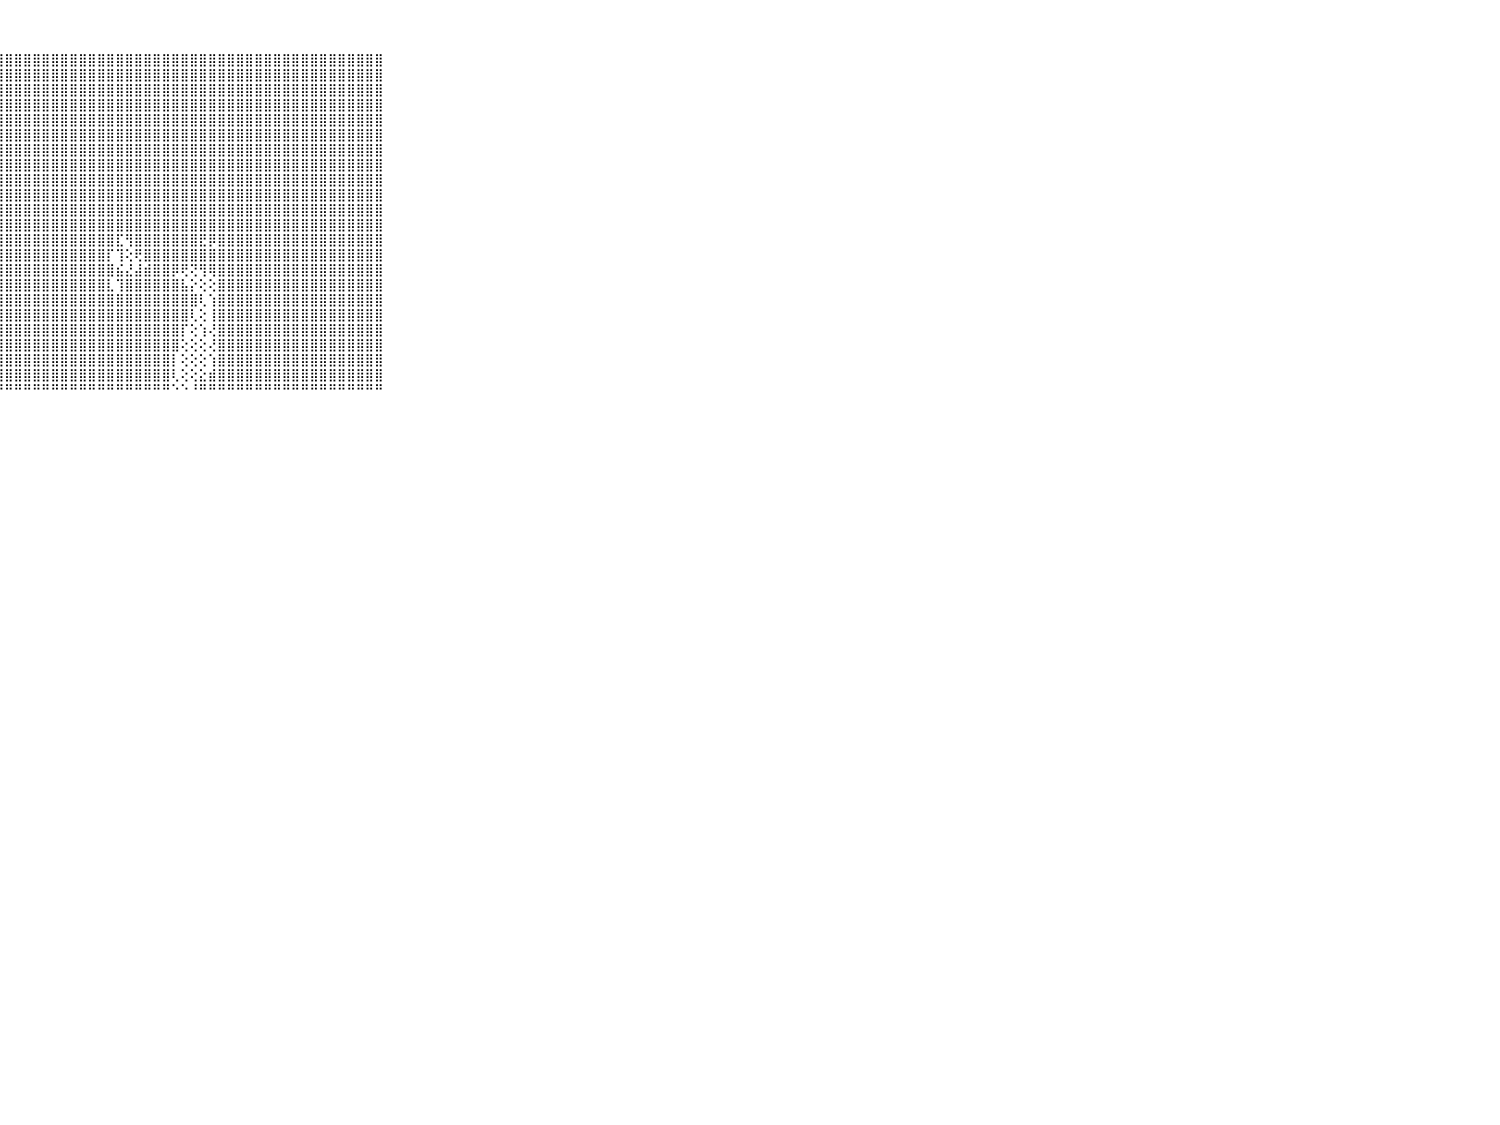

⠀⠀⠀⠀⠀⠀⠀⠀⠀⠀⠀⣿⣿⣿⣿⣿⣿⣿⣿⣿⣿⣿⣿⣿⣿⣿⣿⣿⣿⣿⣿⣿⣿⣿⣿⣿⣿⣿⣿⣿⣿⣿⣿⣿⣿⣿⣿⣿⣿⣿⣿⣿⣿⣿⣿⣿⣿⣿⣿⣿⣿⣿⣿⣿⣿⣿⣿⣿⣿⠀⠀⠀⠀⠀⠀⠀⠀⠀⠀⠀⠀
⠀⠀⠀⠀⠀⠀⠀⠀⠀⠀⠀⣿⣿⣿⣿⣿⣿⣿⣿⣿⣿⣿⣿⣿⣿⣿⣿⣿⣿⣿⣿⣿⣿⣿⣿⣿⣿⣿⣿⣿⣿⣿⣿⣿⣿⣿⣿⣿⣿⣿⣿⣿⣿⣿⣿⣿⣿⣿⣿⣿⣿⣿⣿⣿⣿⣿⣿⣿⣿⠀⠀⠀⠀⠀⠀⠀⠀⠀⠀⠀⠀
⠀⠀⠀⠀⠀⠀⠀⠀⠀⠀⠀⣿⣿⣿⣿⣿⣿⣿⣿⣿⣿⣿⣿⣿⣿⣿⣿⣿⣿⣿⣿⣿⣿⣿⣿⣿⣿⣿⣿⣿⣿⣿⣿⣿⣿⣿⣿⣿⣿⣿⣿⣿⣿⣿⣿⣿⣿⣿⣿⣿⣿⣿⣿⣿⣿⣿⣿⣿⣿⠀⠀⠀⠀⠀⠀⠀⠀⠀⠀⠀⠀
⠀⠀⠀⠀⠀⠀⠀⠀⠀⠀⠀⣿⣿⣿⣿⣿⣿⣿⣿⣿⣿⣿⣿⣿⣿⣿⣿⣿⣿⣿⣿⣿⣿⣿⣿⣿⣿⣿⣿⣿⣿⣿⣿⣿⣿⣿⣿⣿⣿⣿⣿⣿⣿⣿⣿⣿⣿⣿⣿⣿⣿⣿⣿⣿⣿⣿⣿⣿⣿⠀⠀⠀⠀⠀⠀⠀⠀⠀⠀⠀⠀
⠀⠀⠀⠀⠀⠀⠀⠀⠀⠀⠀⣿⣿⣿⣿⣿⣿⣿⣿⣿⣿⣿⣿⣿⣿⣿⣿⣿⣿⣿⣿⣿⣿⣿⣿⣿⣿⣿⣿⣿⣿⣿⣿⣿⣿⣿⣿⣿⣿⣿⣿⣿⣿⣿⣿⣿⣿⣿⣿⣿⣿⣿⣿⣿⣿⣿⣿⣿⣿⠀⠀⠀⠀⠀⠀⠀⠀⠀⠀⠀⠀
⠀⠀⠀⠀⠀⠀⠀⠀⠀⠀⠀⣿⣿⣿⣿⣿⣿⣿⣿⣿⣿⣿⣿⣿⣿⣿⣿⣿⣿⣿⣿⣿⣿⣿⣿⣿⣿⣿⣿⣿⣿⣿⣿⣿⣿⣿⣿⣿⣿⣿⣿⣿⣿⣿⣿⣿⣿⣿⣿⣿⣿⣿⣿⣿⣿⣿⣿⣿⣿⠀⠀⠀⠀⠀⠀⠀⠀⠀⠀⠀⠀
⠀⠀⠀⠀⠀⠀⠀⠀⠀⠀⠀⣿⣿⣿⣿⣿⣿⣿⣿⣿⣿⣿⣿⣿⣿⣿⣿⣿⣿⣿⣿⣿⣿⣿⣿⣿⣿⣿⣿⣿⣿⣿⣿⣿⣿⣿⣿⣿⣿⣿⣿⣿⣿⣿⣿⣿⣿⣿⣿⣿⣿⣿⣿⣿⣿⣿⣿⣿⣿⠀⠀⠀⠀⠀⠀⠀⠀⠀⠀⠀⠀
⠀⠀⠀⠀⠀⠀⠀⠀⠀⠀⠀⣿⣿⣿⣿⣿⣿⣿⣿⣿⣿⣿⣿⣿⣿⣿⣿⣿⣿⣿⣿⣿⣿⣿⣿⣿⣿⣿⣿⣿⣿⣿⣿⣿⣿⣿⣿⣿⣿⣿⣿⣿⣿⣿⣿⣿⣿⣿⣿⣿⣿⣿⣿⣿⣿⣿⣿⣿⣿⠀⠀⠀⠀⠀⠀⠀⠀⠀⠀⠀⠀
⠀⠀⠀⠀⠀⠀⠀⠀⠀⠀⠀⣿⣿⣿⣿⣿⣿⣿⣿⣿⣿⣿⣿⣿⣿⣿⣿⣿⣿⣿⣿⣿⣿⣿⣿⣿⣿⣿⣿⣿⣿⣿⣿⣿⣿⣿⣿⣿⣿⣿⣿⣿⣿⣿⣿⣿⣿⣿⣿⣿⣿⣿⣿⣿⣿⣿⣿⣿⣿⠀⠀⠀⠀⠀⠀⠀⠀⠀⠀⠀⠀
⠀⠀⠀⠀⠀⠀⠀⠀⠀⠀⠀⣿⣿⣿⣿⣿⣿⣿⣿⣿⣿⣿⣿⣿⣿⣿⣿⣿⣿⣿⣿⣿⣿⣿⣿⣿⣿⣿⣿⣿⣿⣿⣿⣿⣿⣿⣿⣿⣿⣿⣿⣿⣿⣿⣿⣿⣿⣿⣿⣿⣿⣿⣿⣿⣿⣿⣿⣿⣿⠀⠀⠀⠀⠀⠀⠀⠀⠀⠀⠀⠀
⠀⠀⠀⠀⠀⠀⠀⠀⠀⠀⠀⣿⣿⣿⣿⣿⣿⣿⣿⣿⣿⣿⣿⣿⣿⣿⣿⣿⣿⣿⣿⣿⣿⣿⣿⣿⣿⣿⣿⣿⣿⣿⣿⣿⣿⣿⣿⣿⣿⣿⣿⣿⣿⣿⣿⣿⣿⣿⣿⣿⣿⣿⣿⣿⣿⣿⣿⣿⣿⠀⠀⠀⠀⠀⠀⠀⠀⠀⠀⠀⠀
⠀⠀⠀⠀⠀⠀⠀⠀⠀⠀⠀⣿⣿⣿⣿⣿⣿⣿⣿⣿⣿⣿⣿⣿⣿⣿⣿⣿⣿⣿⣿⣿⣿⣿⣿⣿⣿⣿⣿⣿⣿⣿⣿⣿⣿⣿⣿⣿⣿⣿⣿⣿⣿⣿⣿⣿⣿⣿⣿⣿⣿⣿⣿⣿⣿⣿⣿⣿⣿⠀⠀⠀⠀⠀⠀⠀⠀⠀⠀⠀⠀
⠀⠀⠀⠀⠀⠀⠀⠀⠀⠀⠀⣿⣿⣿⣿⣿⣿⣿⣿⣿⣿⣿⣿⣿⣿⣿⣿⣿⣿⣿⣿⣿⣿⣿⣿⣿⣿⣿⣿⣿⣏⢻⣿⣿⣿⣿⣿⣿⣿⣟⡿⣿⣿⣿⣿⣿⣿⣿⣿⣿⣿⣿⣿⣿⣿⣿⣿⣿⣿⠀⠀⠀⠀⠀⠀⠀⠀⠀⠀⠀⠀
⠀⠀⠀⠀⠀⠀⠀⠀⠀⠀⠀⣿⣿⣿⣿⣿⣿⣿⣿⣿⣿⣿⣿⣿⣿⣿⣿⣿⣿⣿⣿⣿⣿⣿⣿⣿⣿⣿⣿⡏⢹⢕⢟⣿⣿⣿⣿⣿⣿⣿⣿⣿⣿⣿⣿⣿⣿⣿⣿⣿⣿⣿⣿⣿⣿⣿⣿⣿⣿⠀⠀⠀⠀⠀⠀⠀⠀⠀⠀⠀⠀
⠀⠀⠀⠀⠀⠀⠀⠀⠀⠀⠀⣿⣿⣿⣿⣿⣿⣿⣿⣿⣿⣿⣿⣿⣿⣿⣿⣿⣿⣿⣿⣿⣿⣿⣿⣿⣿⣿⣿⣿⣮⣜⣼⣾⣿⣿⡿⢟⢝⢻⢿⣿⣿⣿⣿⣿⣿⣿⣿⣿⣿⣿⣿⣿⣿⣿⣿⣿⣿⠀⠀⠀⠀⠀⠀⠀⠀⠀⠀⠀⠀
⠀⠀⠀⠀⠀⠀⠀⠀⠀⠀⠀⣿⣿⣿⣿⣿⣿⣿⣿⣿⣿⣿⣿⣿⣿⣿⣿⣿⣿⣿⣿⣿⣿⣿⣿⣿⣿⣿⣿⣇⢹⣿⣿⣿⣿⣿⣿⣧⡕⢕⢕⣿⣿⣿⣿⣿⣿⣿⣿⣿⣿⣿⣿⣿⣿⣿⣿⣿⣿⠀⠀⠀⠀⠀⠀⠀⠀⠀⠀⠀⠀
⠀⠀⠀⠀⠀⠀⠀⠀⠀⠀⠀⣿⣿⣿⣿⣿⣿⣿⣿⣿⣿⣿⣿⣿⣿⣿⣿⣿⣿⣿⣿⣿⣿⣿⣿⣿⣿⣿⣿⣿⣿⣿⣿⣿⣿⣿⣿⣿⣿⢇⢱⣿⣿⣿⣿⣿⣿⣿⣿⣿⣿⣿⣿⣿⣿⣿⣿⣿⣿⠀⠀⠀⠀⠀⠀⠀⠀⠀⠀⠀⠀
⠀⠀⠀⠀⠀⠀⠀⠀⠀⠀⠀⣿⣿⣿⣿⣿⣿⣿⣿⣿⣿⣿⣿⣿⣿⣿⣿⣿⣿⣿⣿⣿⣿⣿⣿⣿⣿⣿⣿⣿⣿⣿⣿⣿⣿⣿⣿⣿⢇⢕⢸⣿⣿⣿⣿⣿⣿⣿⣿⣿⣿⣿⣿⣿⣿⣿⣿⣿⣿⠀⠀⠀⠀⠀⠀⠀⠀⠀⠀⠀⠀
⠀⠀⠀⠀⠀⠀⠀⠀⠀⠀⠀⣿⣿⣿⣿⣿⣿⣿⣿⣿⣿⣿⣿⣿⣿⣿⣿⣿⣿⣿⣿⣿⣿⣿⣿⣿⣿⣿⣿⣿⣿⣿⣿⣿⣿⣿⣿⡏⢕⢱⢜⣿⣿⣿⣿⣿⣿⣿⣿⣿⣿⣿⣿⣿⣿⣿⣿⣿⣿⠀⠀⠀⠀⠀⠀⠀⠀⠀⠀⠀⠀
⠀⠀⠀⠀⠀⠀⠀⠀⠀⠀⠀⣿⣿⣿⣿⣿⣿⣿⣿⣿⣿⣿⣿⣿⣿⣿⣿⣿⣿⣿⣿⣿⣿⣿⣿⣿⣿⣿⣿⣿⣿⣿⣿⣿⣿⣿⣿⢕⢕⢕⢜⣿⣿⣿⣿⣿⣿⣿⣿⣿⣿⣿⣿⣿⣿⣿⣿⣿⣿⠀⠀⠀⠀⠀⠀⠀⠀⠀⠀⠀⠀
⠀⠀⠀⠀⠀⠀⠀⠀⠀⠀⠀⣿⣿⣿⣿⣿⣿⣿⣿⣿⣿⣿⣿⣿⣿⣿⣿⣿⣿⣿⣿⣿⣿⣿⣿⣿⣿⣿⣿⣿⣿⣿⣿⣿⣿⣿⡇⢕⢕⢕⢱⣿⣿⣿⣿⣿⣿⣿⣿⣿⣿⣿⣿⣿⣿⣿⣿⣿⣿⠀⠀⠀⠀⠀⠀⠀⠀⠀⠀⠀⠀
⠀⠀⠀⠀⠀⠀⠀⠀⠀⠀⠀⣿⣿⣿⣿⣿⣿⣿⣿⣿⣿⣿⣿⣿⣿⣿⣿⣿⣿⣿⣿⣿⣿⣿⣿⣿⣿⣿⣿⣿⣿⣿⣿⣿⣿⣿⢇⢕⢕⣕⣾⣿⣿⣿⣿⣿⣿⣿⣿⣿⣿⣿⣿⣿⣿⣿⣿⣿⣿⠀⠀⠀⠀⠀⠀⠀⠀⠀⠀⠀⠀
⠀⠀⠀⠀⠀⠀⠀⠀⠀⠀⠀⠛⠛⠛⠛⠛⠛⠛⠛⠛⠛⠛⠛⠛⠛⠛⠛⠛⠛⠛⠛⠛⠛⠛⠛⠛⠛⠛⠛⠛⠛⠛⠛⠛⠛⠛⠑⠑⠘⠛⠛⠛⠛⠛⠛⠛⠛⠛⠛⠛⠛⠛⠛⠛⠛⠛⠛⠛⠛⠀⠀⠀⠀⠀⠀⠀⠀⠀⠀⠀⠀